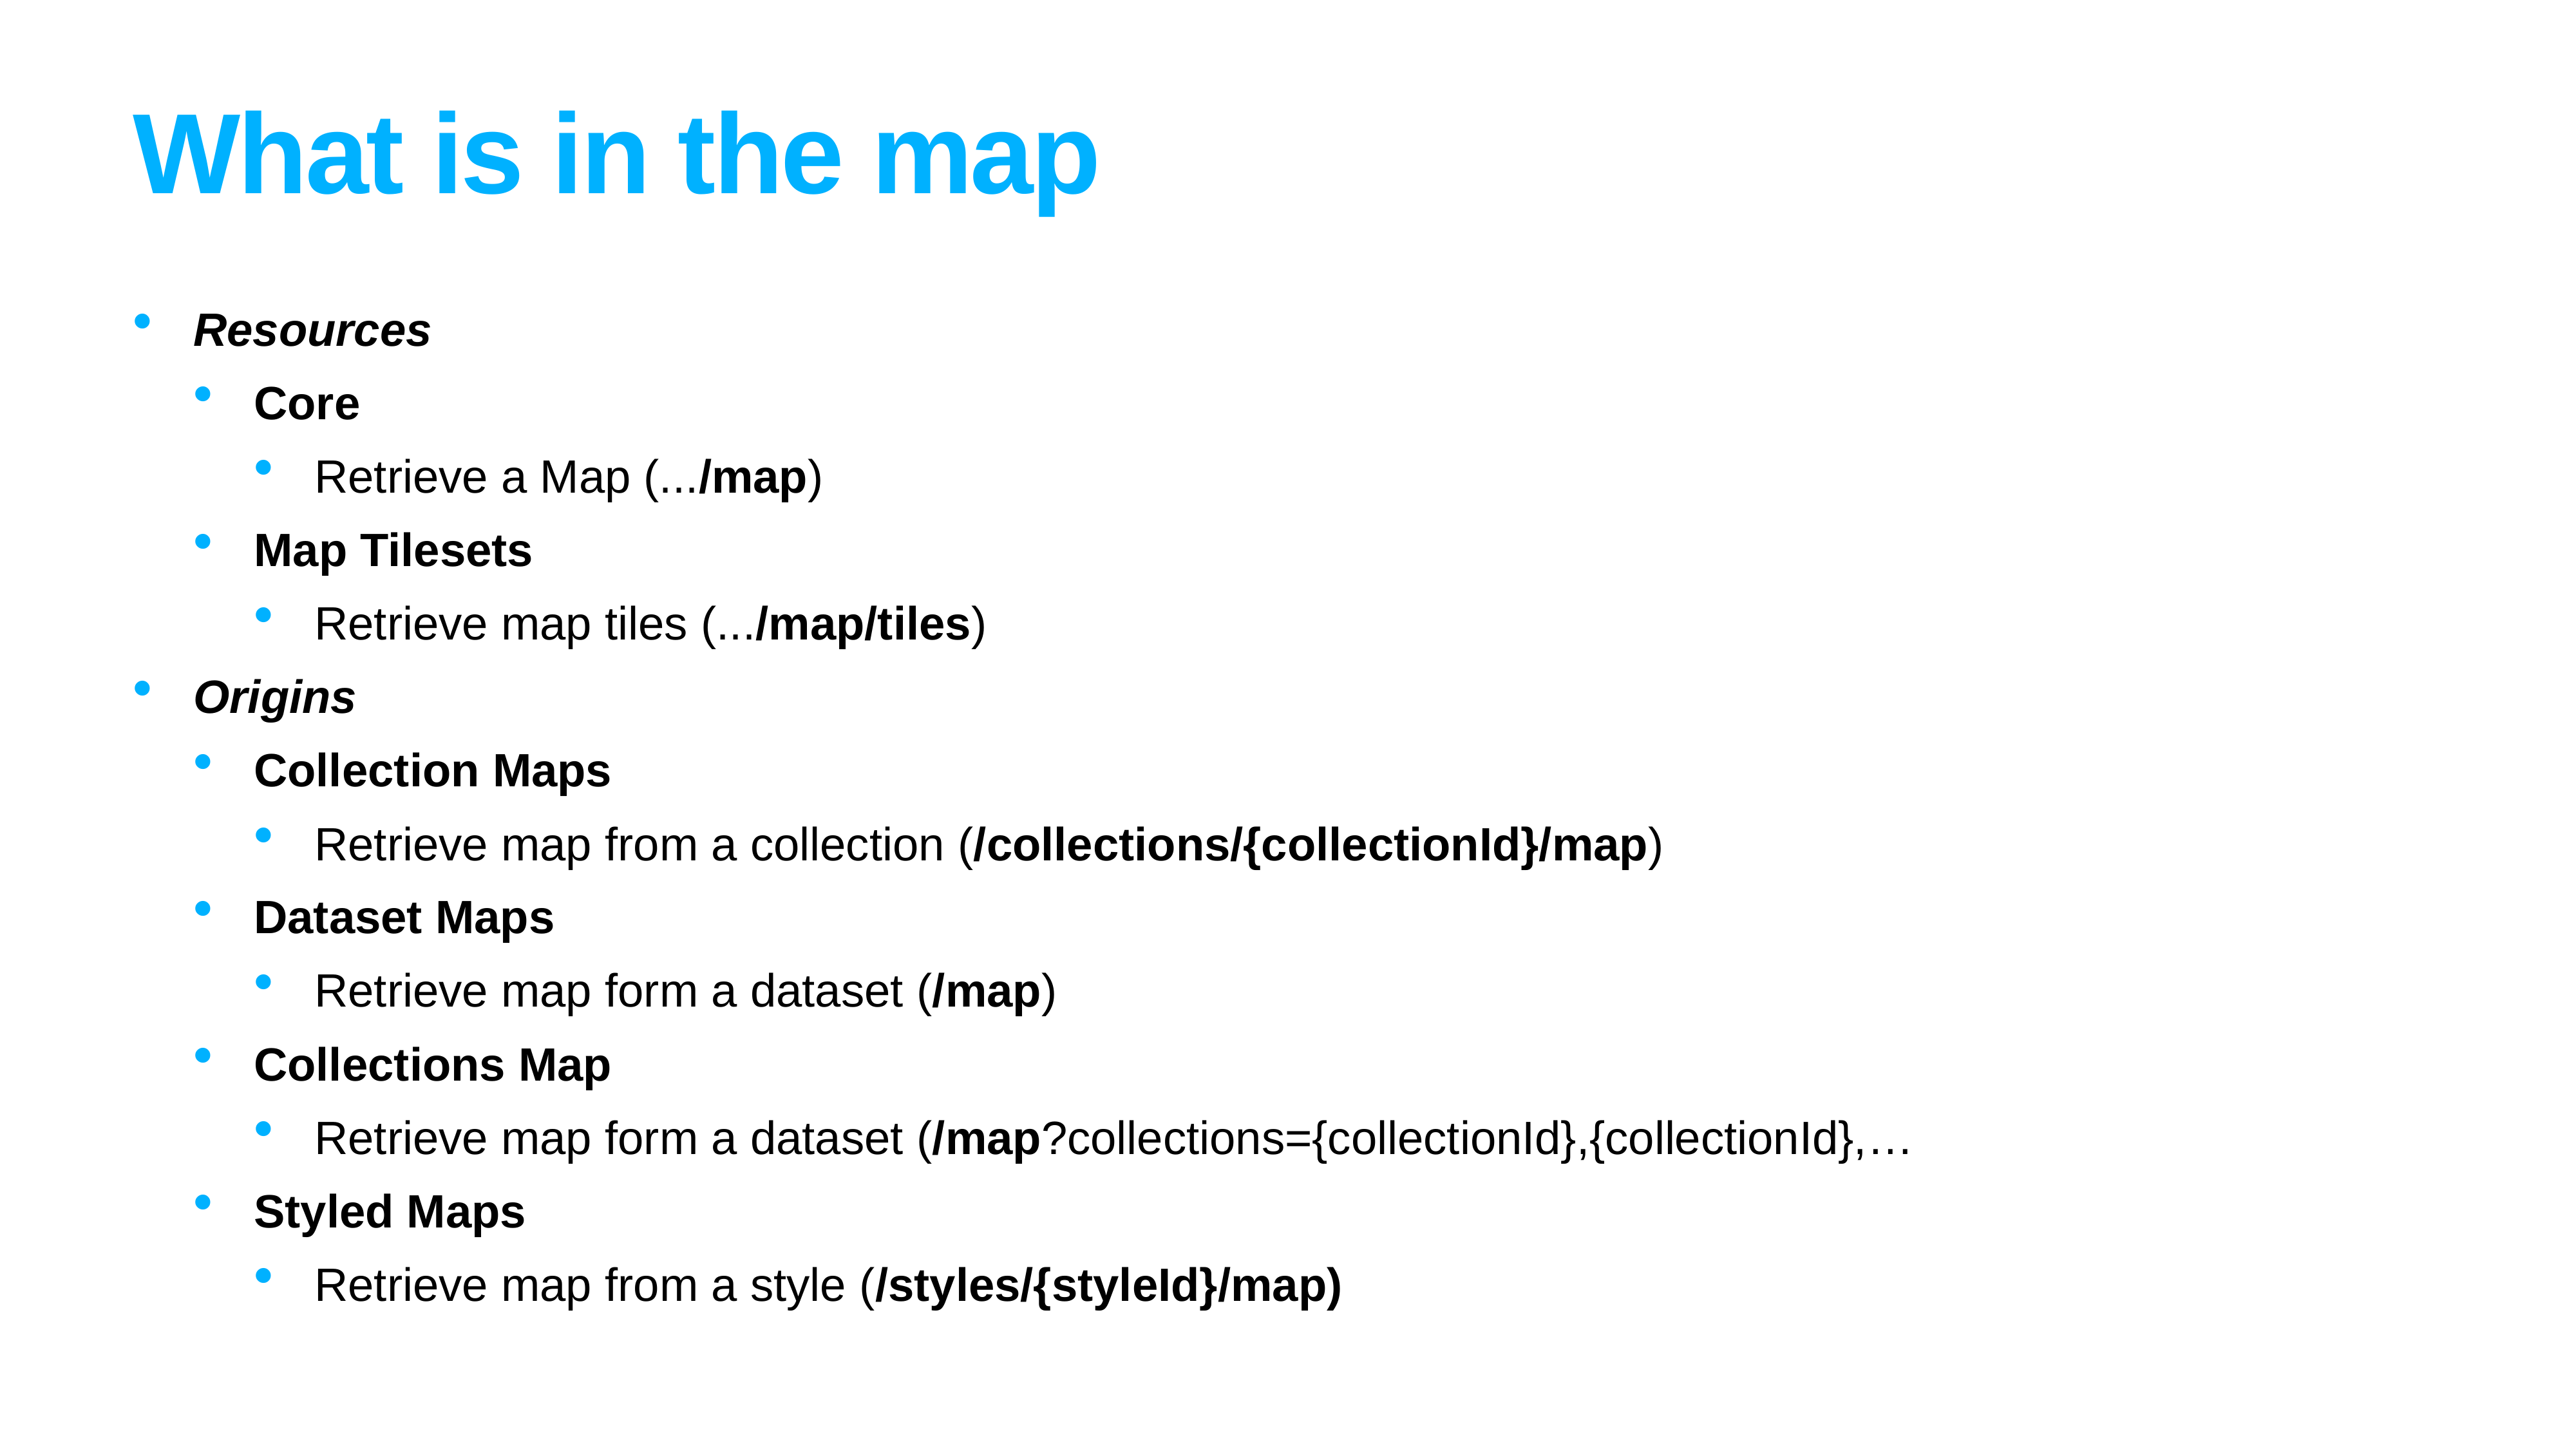

# What is in the map
Resources
Core
Retrieve a Map (.../map)
Map Tilesets
Retrieve map tiles (.../map/tiles)
Origins
Collection Maps
Retrieve map from a collection (/collections/{collectionId}/map)
Dataset Maps
Retrieve map form a dataset (/map)
Collections Map
Retrieve map form a dataset (/map?collections={collectionId},{collectionId},…
Styled Maps
Retrieve map from a style (/styles/{styleId}/map)